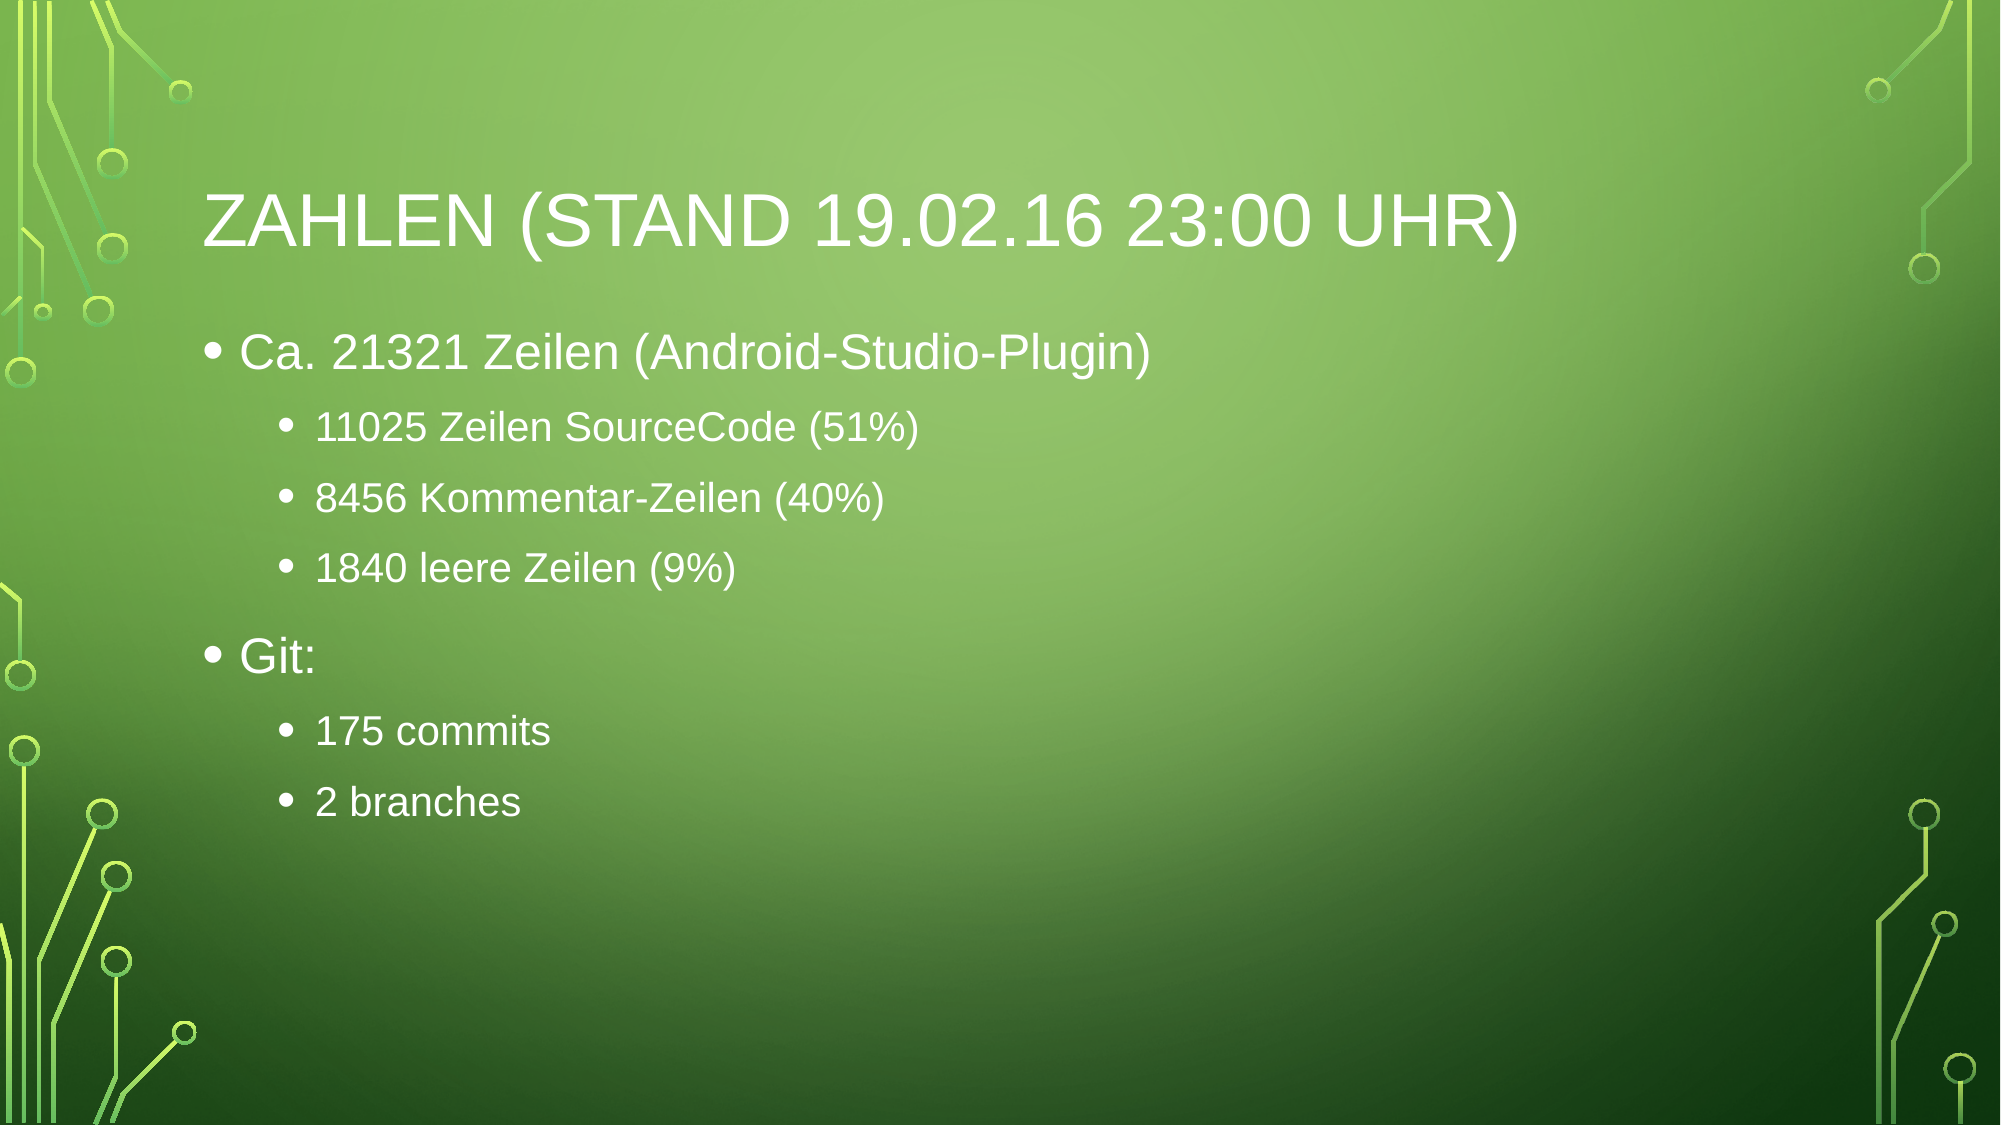

# Zahlen (Stand 19.02.16 23:00 Uhr)
Ca. 21321 Zeilen (Android-Studio-Plugin)
11025 Zeilen SourceCode (51%)
8456 Kommentar-Zeilen (40%)
1840 leere Zeilen (9%)
Git:
175 commits
2 branches